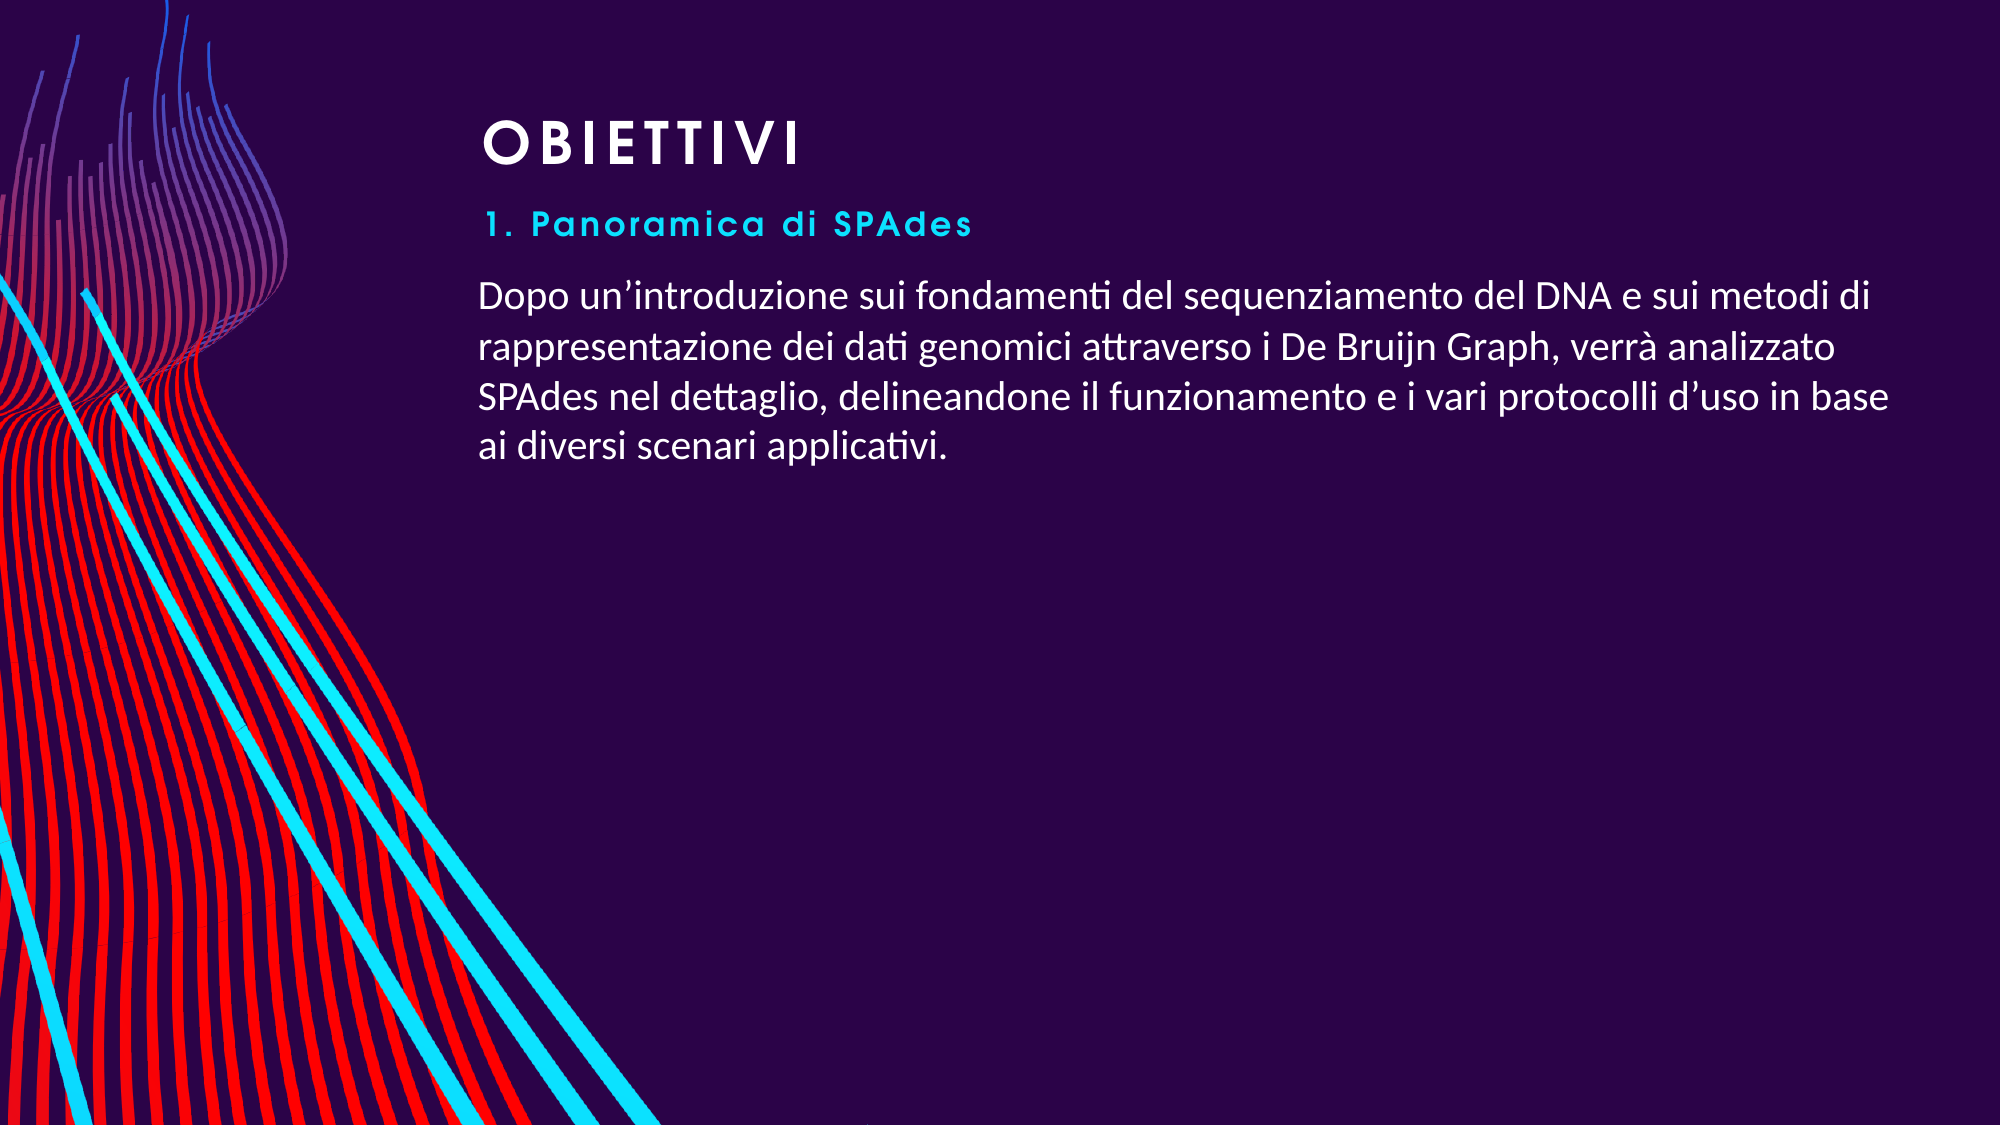

# OBIETTIVI
1. Panoramica di SPAdes
Dopo un’introduzione sui fondamenti del sequenziamento del DNA e sui metodi di
rappresentazione dei dati genomici attraverso i De Bruijn Graph, verrà analizzato SPAdes nel dettaglio, delineandone il funzionamento e i vari protocolli d’uso in base ai diversi scenari applicativi.